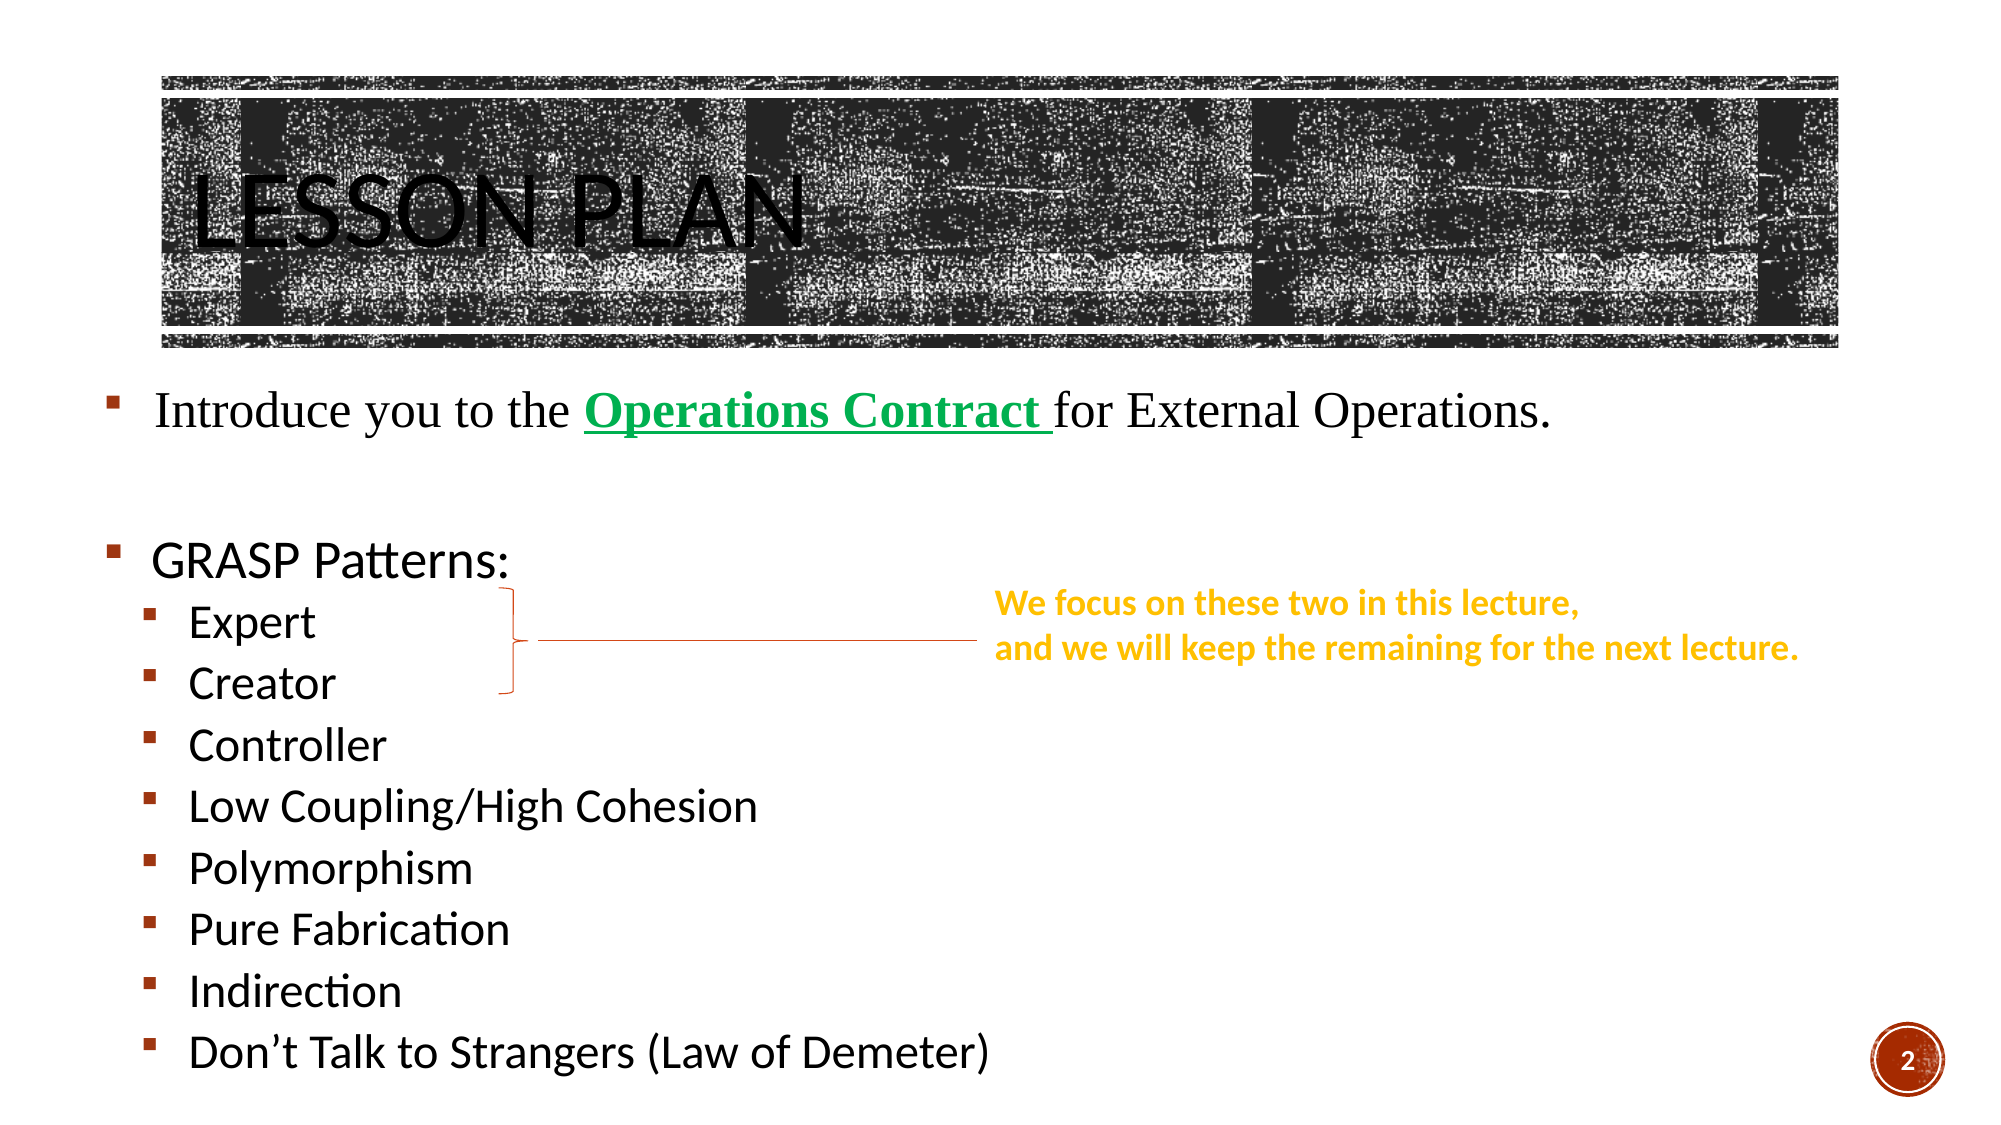

# Lesson plan

Introduce you to the Operations Contract for External Operations.

GRASP Patterns:
Expert
Creator
Controller
Low Coupling/High Cohesion
Polymorphism
Pure Fabrication
Indirection
Don’t Talk to Strangers (Law of Demeter)

We focus on these two in this lecture,
and we will keep the remaining for the next lecture.

2